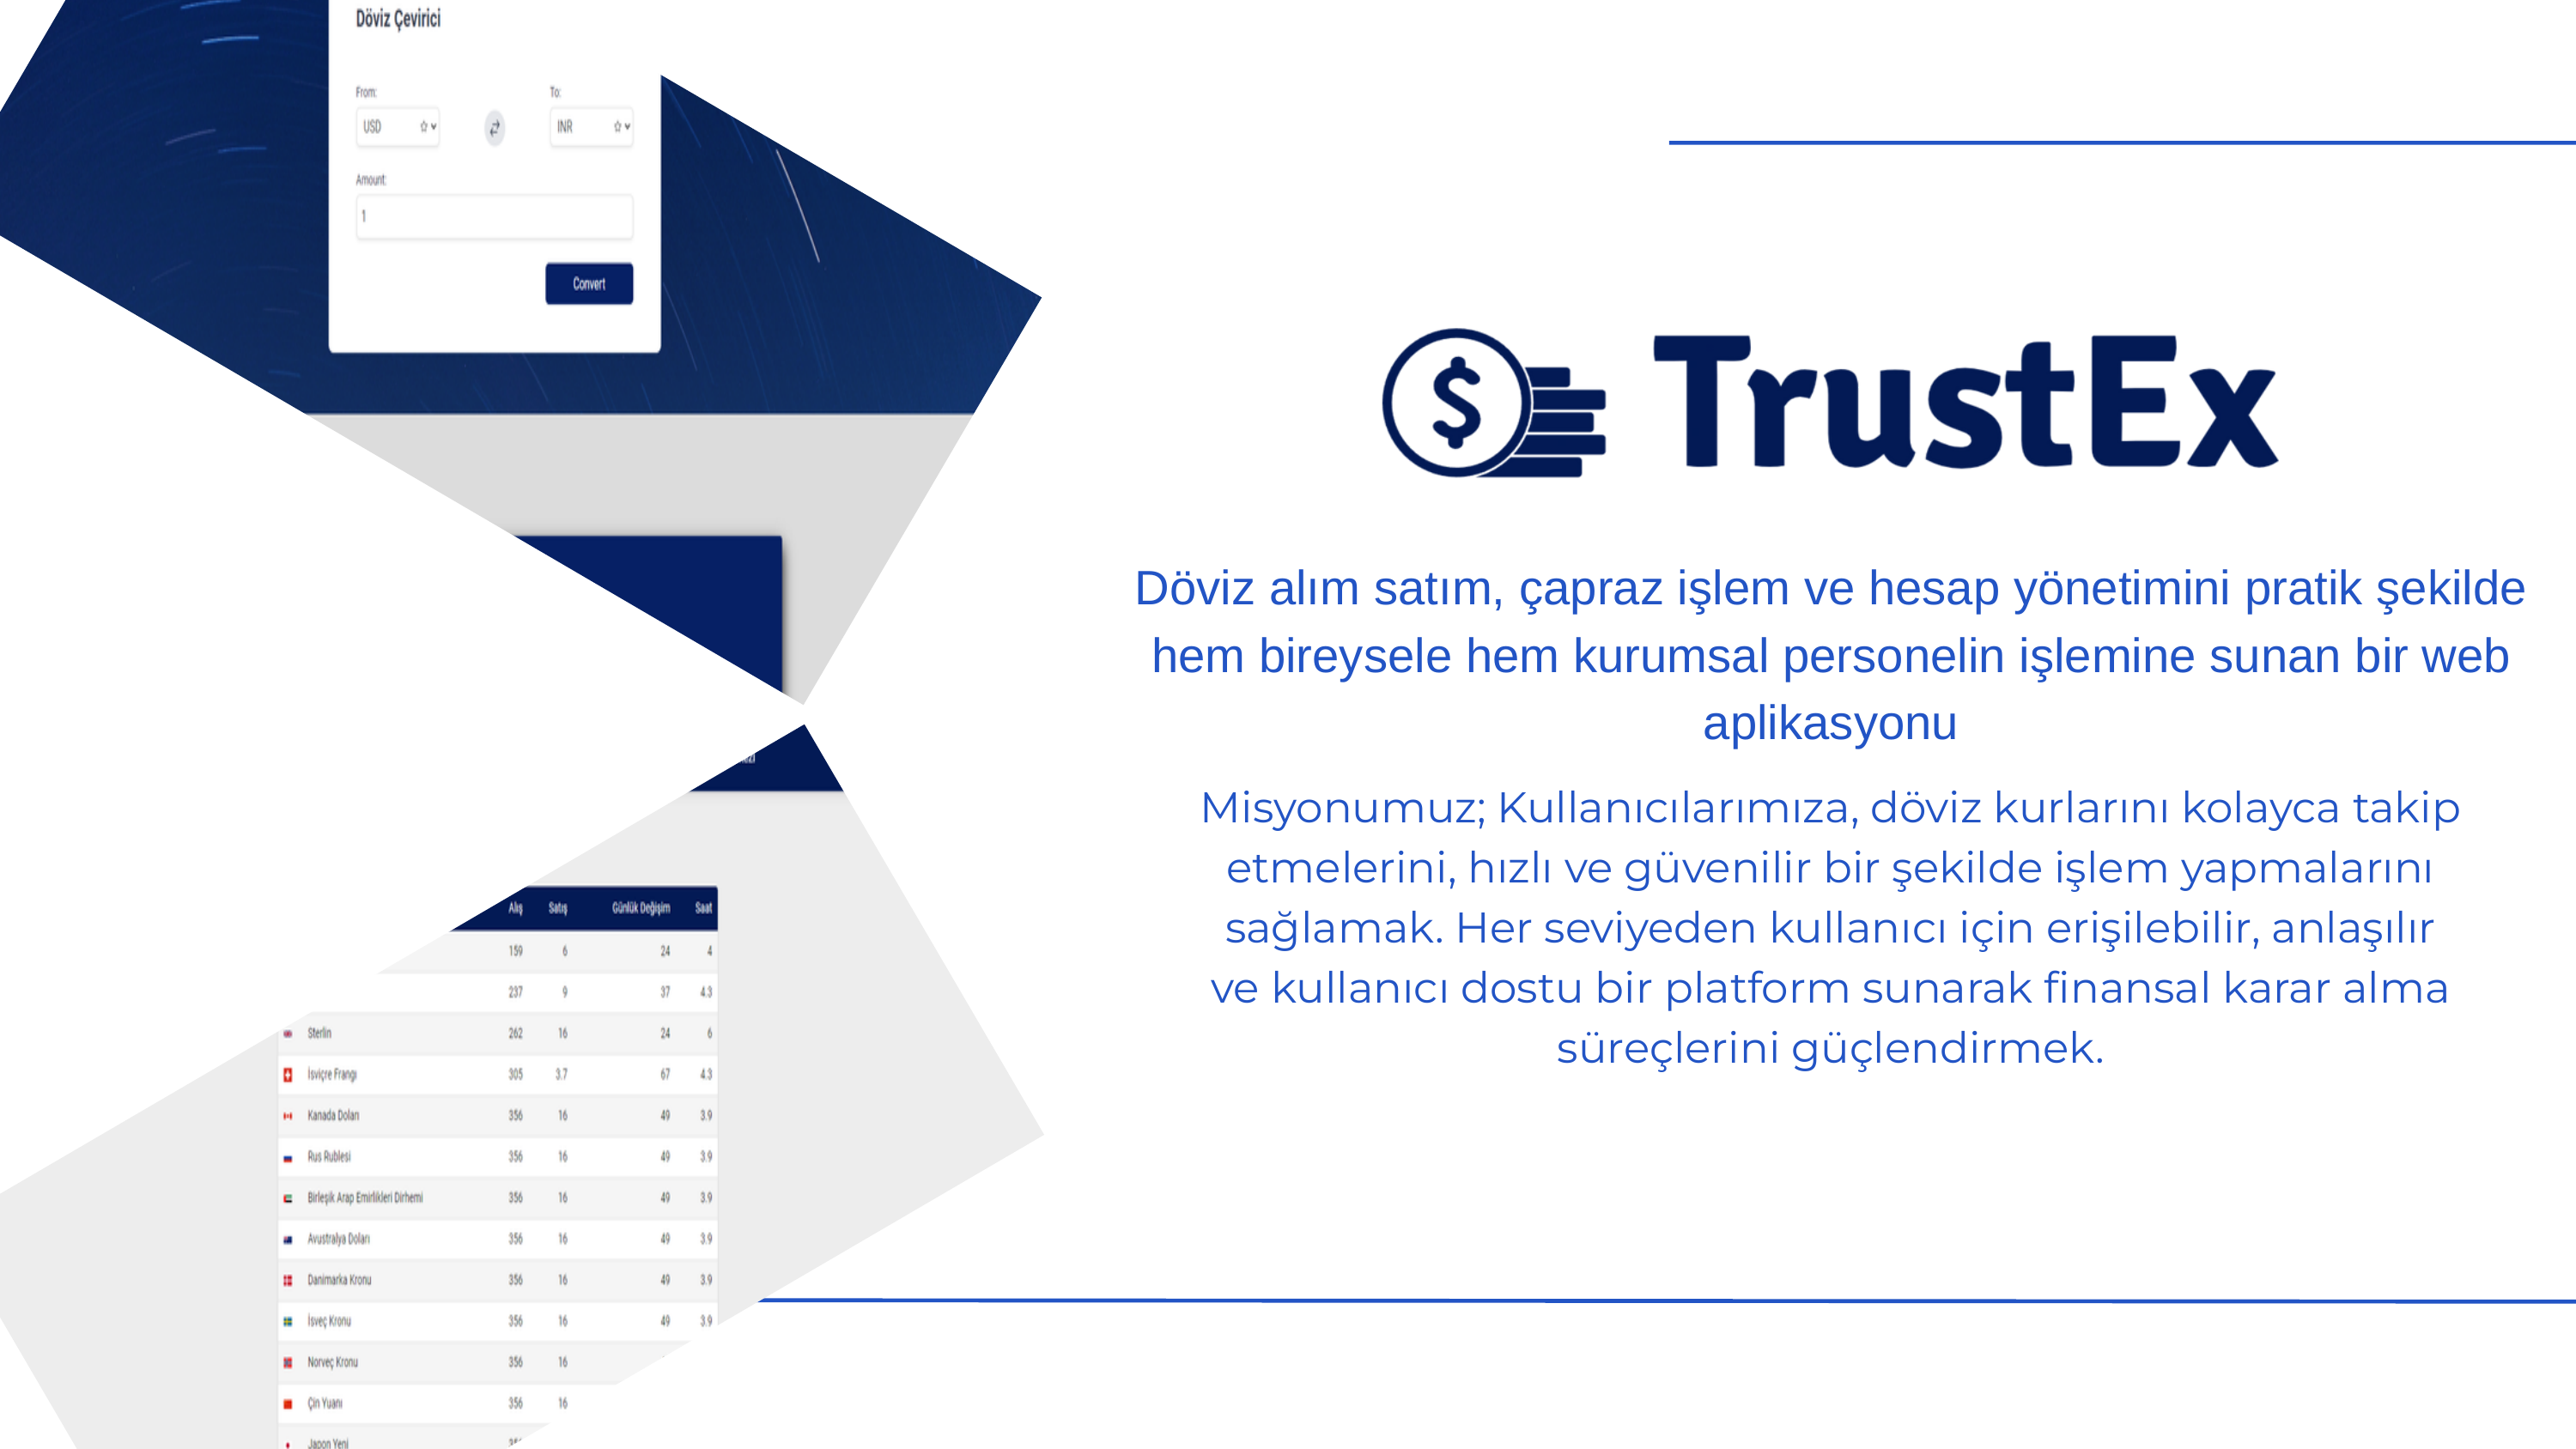

Döviz alım satım, çapraz işlem ve hesap yönetimini pratik şekilde hem bireysele hem kurumsal personelin işlemine sunan bir web aplikasyonu
Misyonumuz; Kullanıcılarımıza, döviz kurlarını kolayca takip etmelerini, hızlı ve güvenilir bir şekilde işlem yapmalarını sağlamak. Her seviyeden kullanıcı için erişilebilir, anlaşılır ve kullanıcı dostu bir platform sunarak finansal karar alma süreçlerini güçlendirmek.